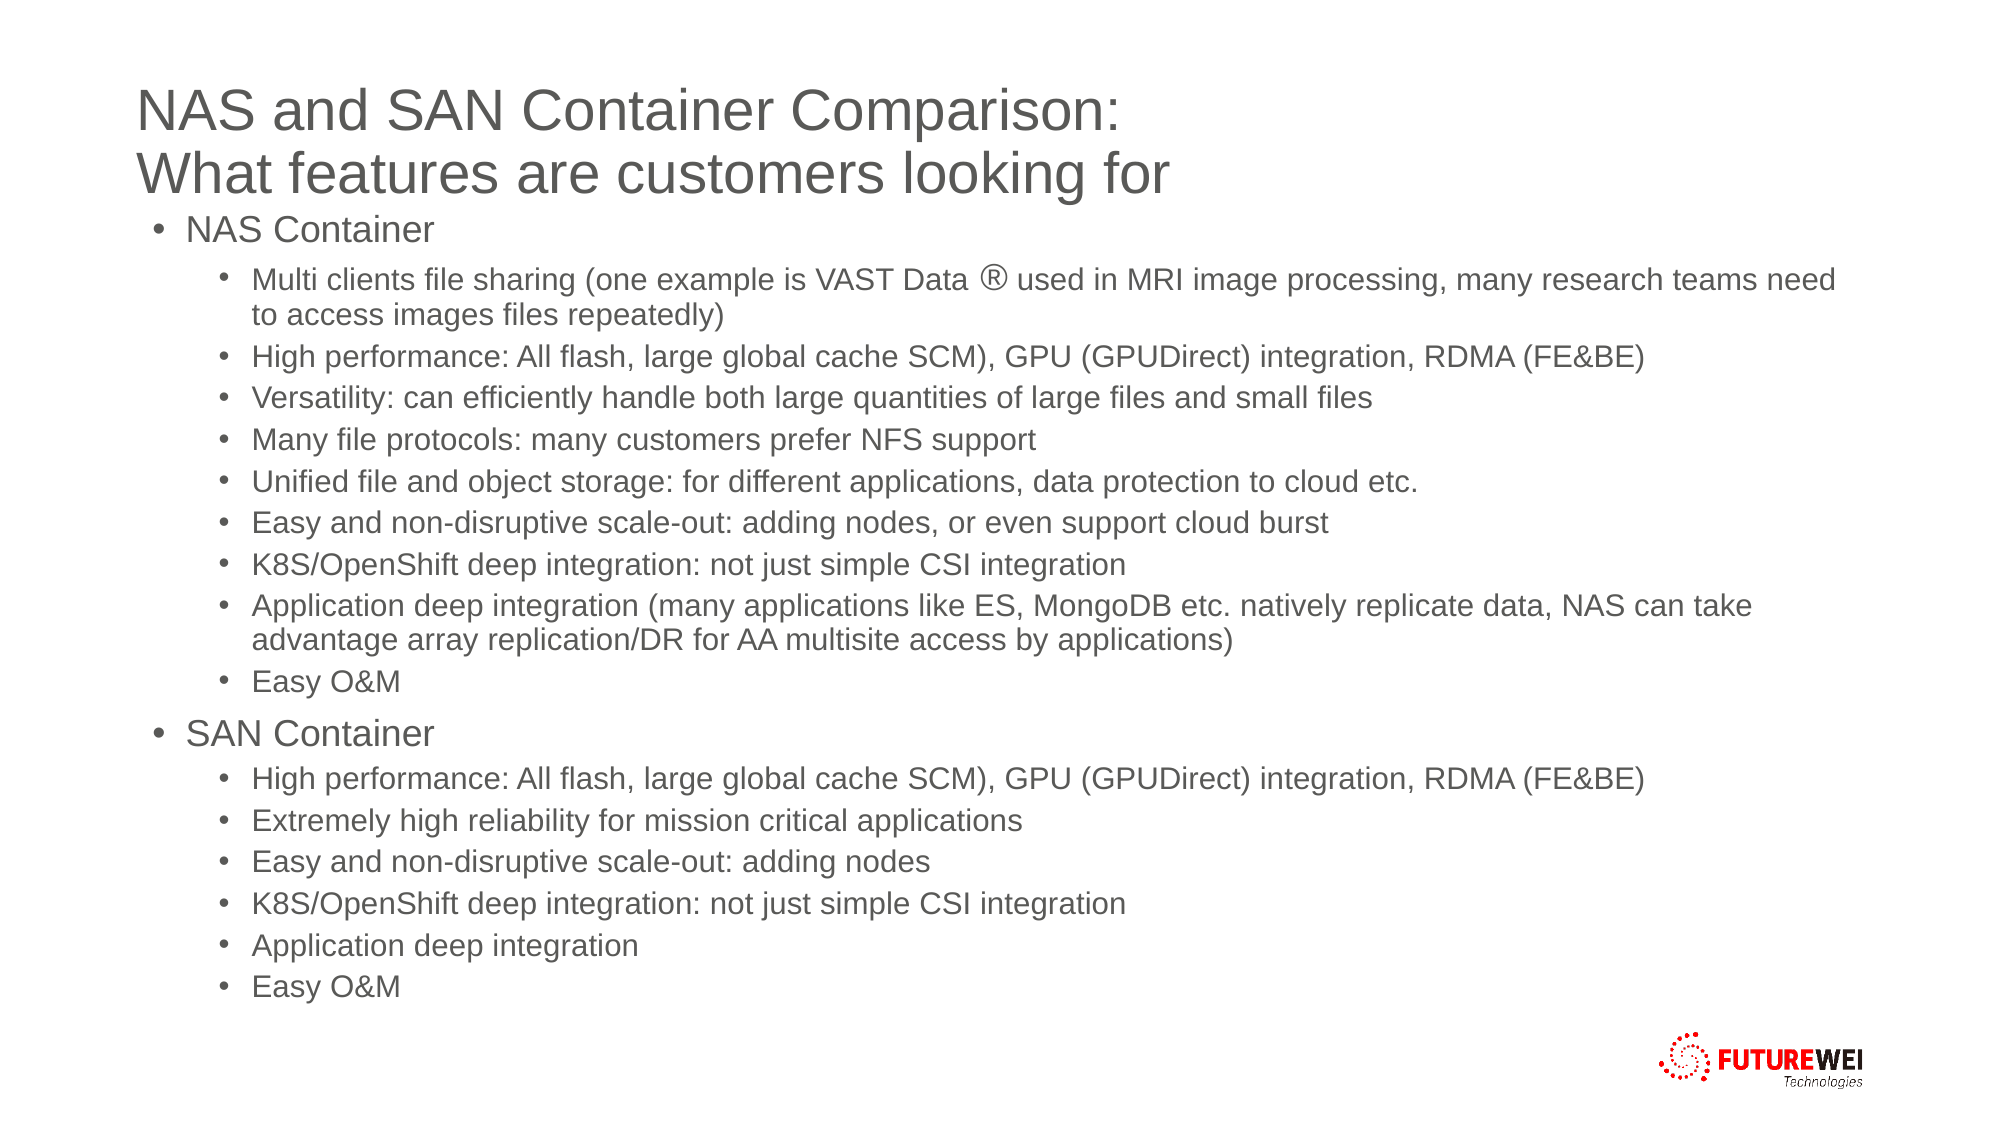

# NAS and SAN Container Comparison: What features are customers looking for
NAS Container
Multi clients file sharing (one example is VAST Data ® used in MRI image processing, many research teams need to access images files repeatedly)
High performance: All flash, large global cache SCM), GPU (GPUDirect) integration, RDMA (FE&BE)
Versatility: can efficiently handle both large quantities of large files and small files
Many file protocols: many customers prefer NFS support
Unified file and object storage: for different applications, data protection to cloud etc.
Easy and non-disruptive scale-out: adding nodes, or even support cloud burst
K8S/OpenShift deep integration: not just simple CSI integration
Application deep integration (many applications like ES, MongoDB etc. natively replicate data, NAS can take advantage array replication/DR for AA multisite access by applications)
Easy O&M
SAN Container
High performance: All flash, large global cache SCM), GPU (GPUDirect) integration, RDMA (FE&BE)
Extremely high reliability for mission critical applications
Easy and non-disruptive scale-out: adding nodes
K8S/OpenShift deep integration: not just simple CSI integration
Application deep integration
Easy O&M